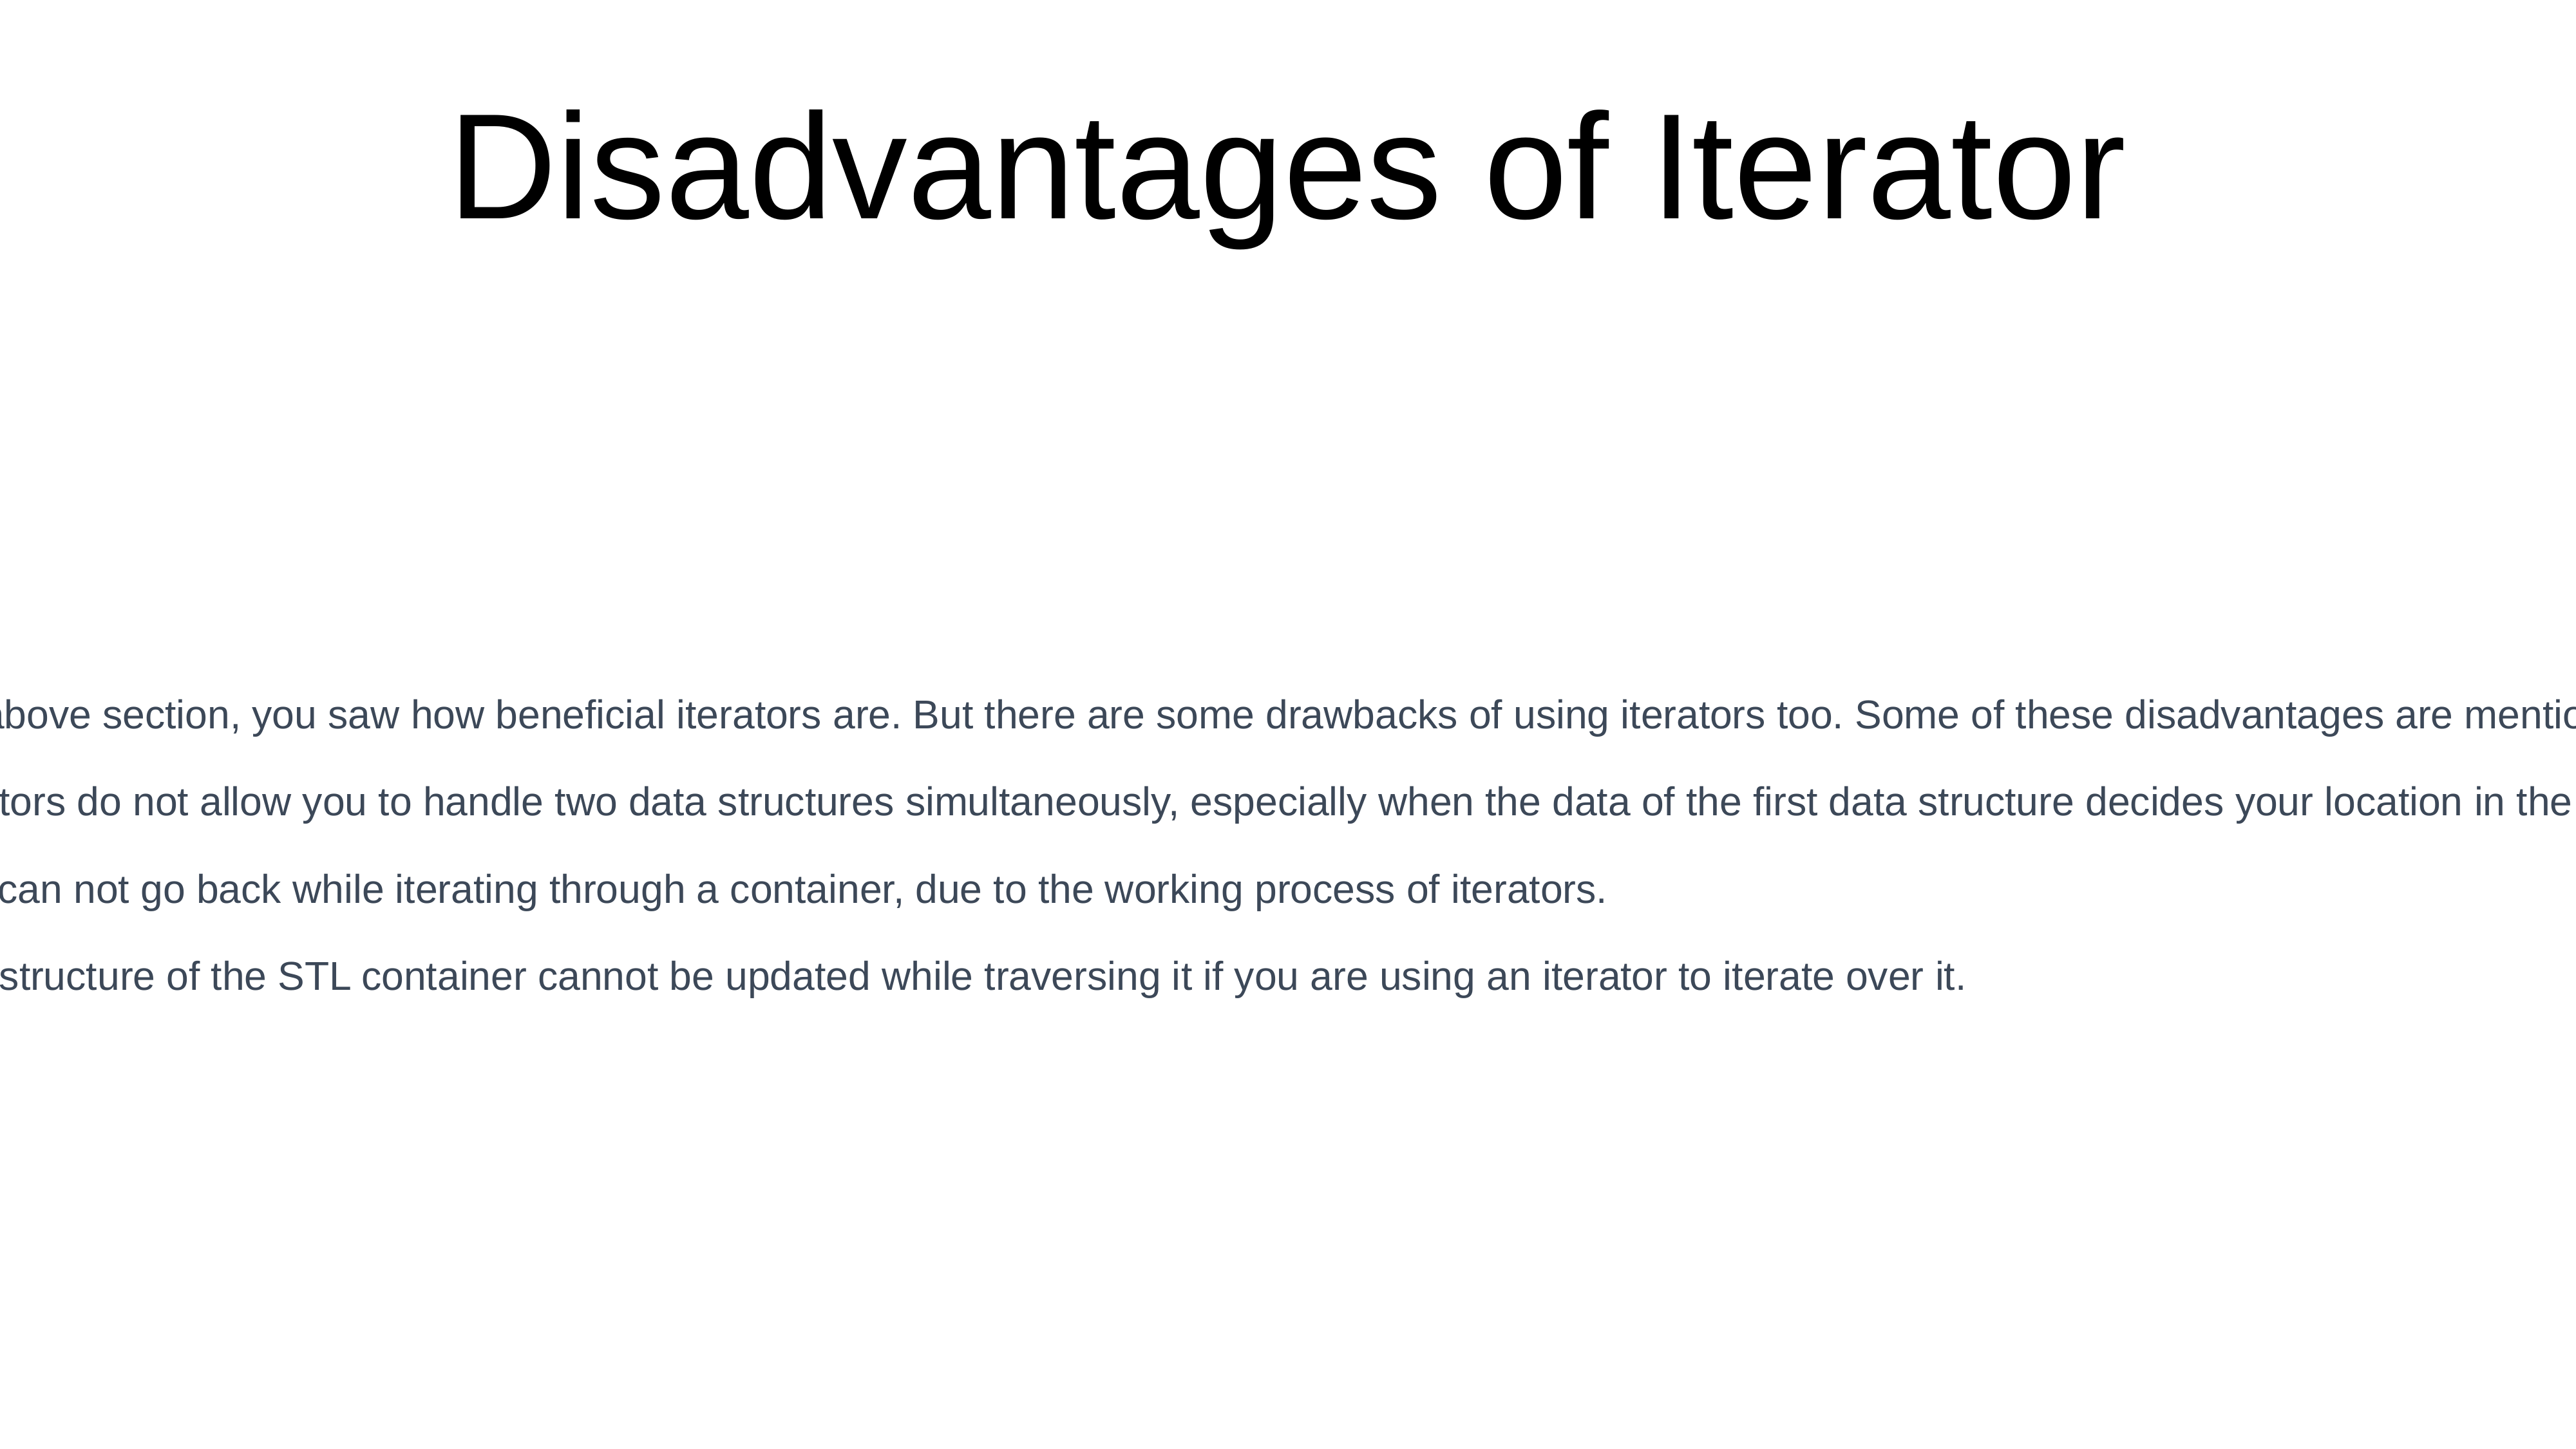

# Disadvantages of Iterator

In the above section, you saw how beneficial iterators are. But there are some drawbacks of using iterators too. Some of these disadvantages are mentioned below:
Iterators do not allow you to handle two data structures simultaneously, especially when the data of the first data structure decides your location in the other one.
You can not go back while iterating through a container, due to the working process of iterators.
The structure of the STL container cannot be updated while traversing it if you are using an iterator to iterate over it.